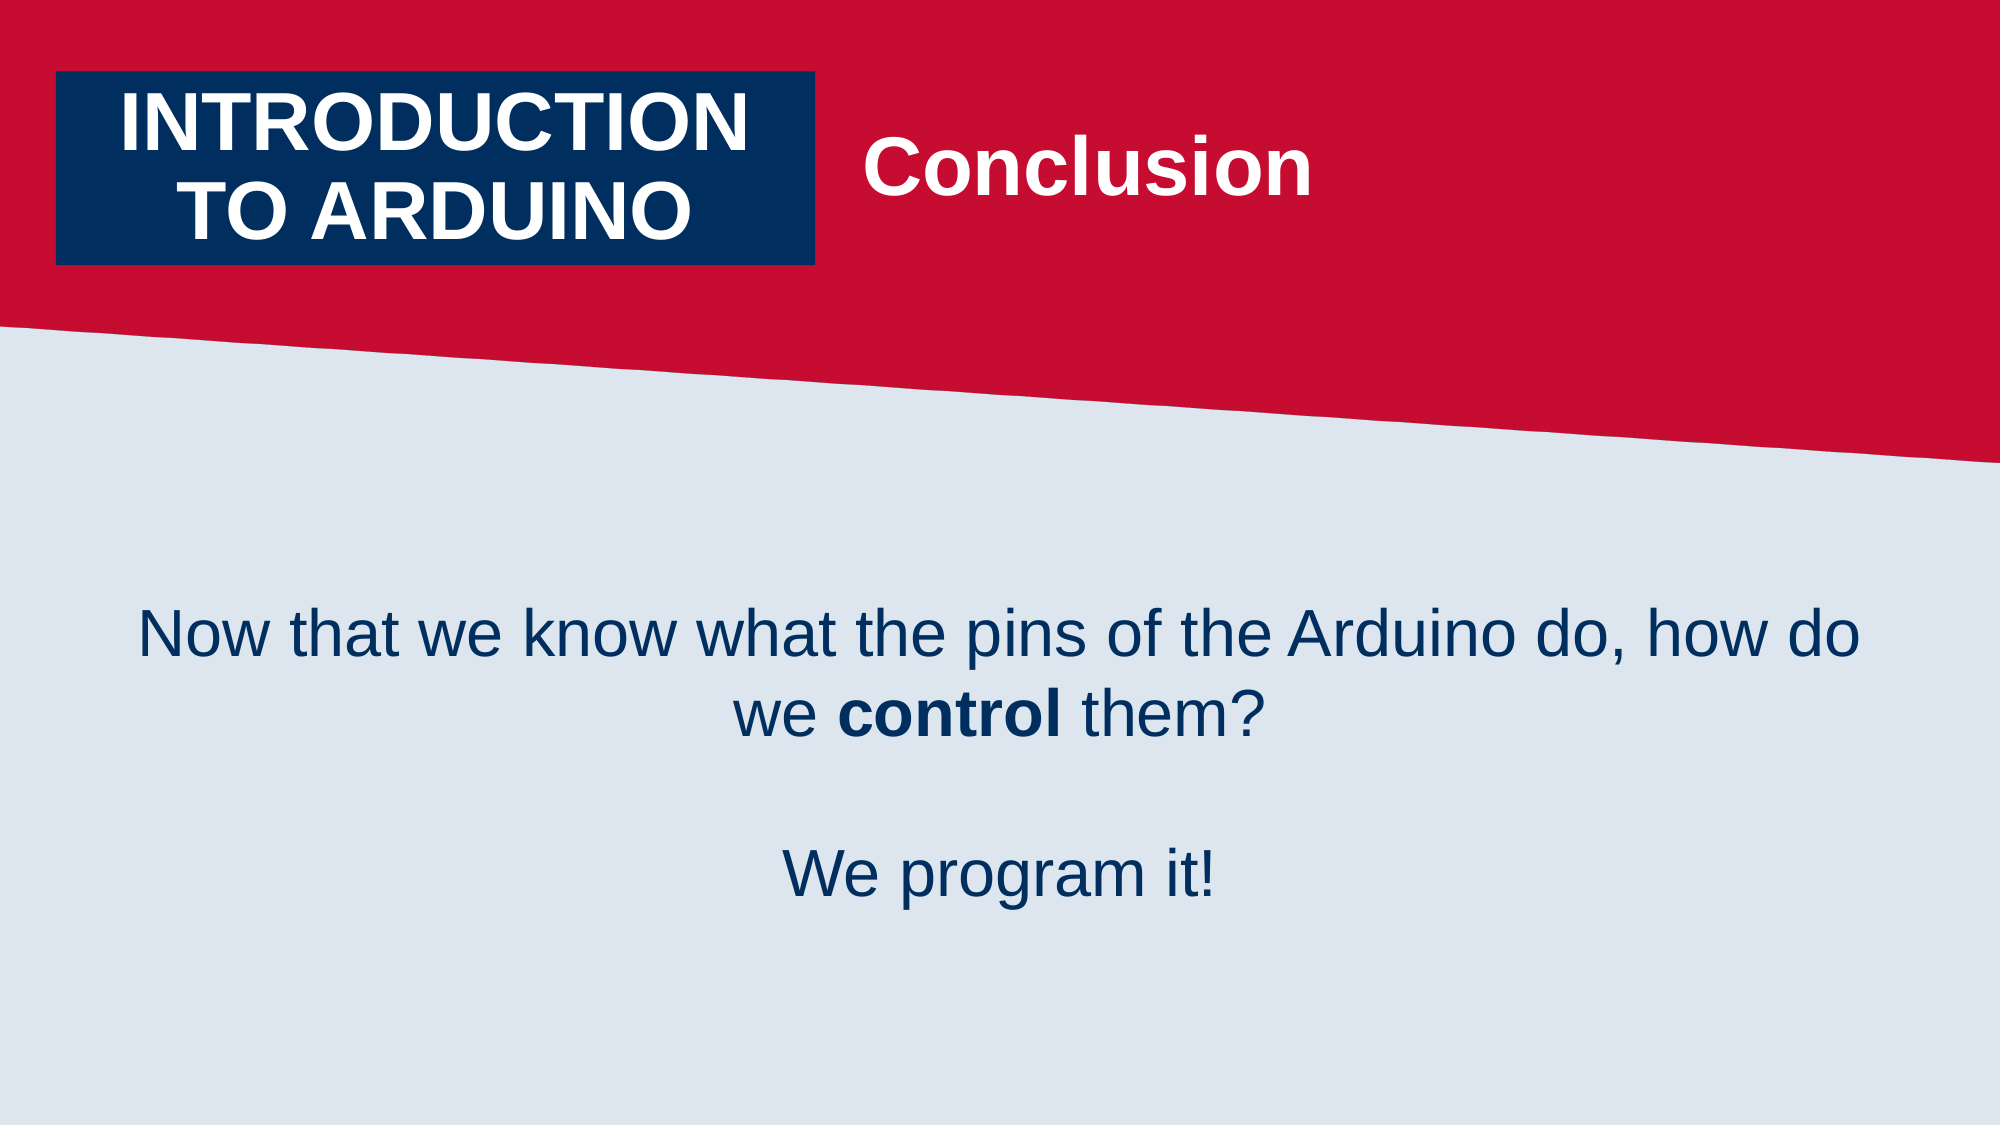

# INTRODUCTION TO ARDUINO
Conclusion
Now that we know what the pins of the Arduino do, how do we control them?

We program it!